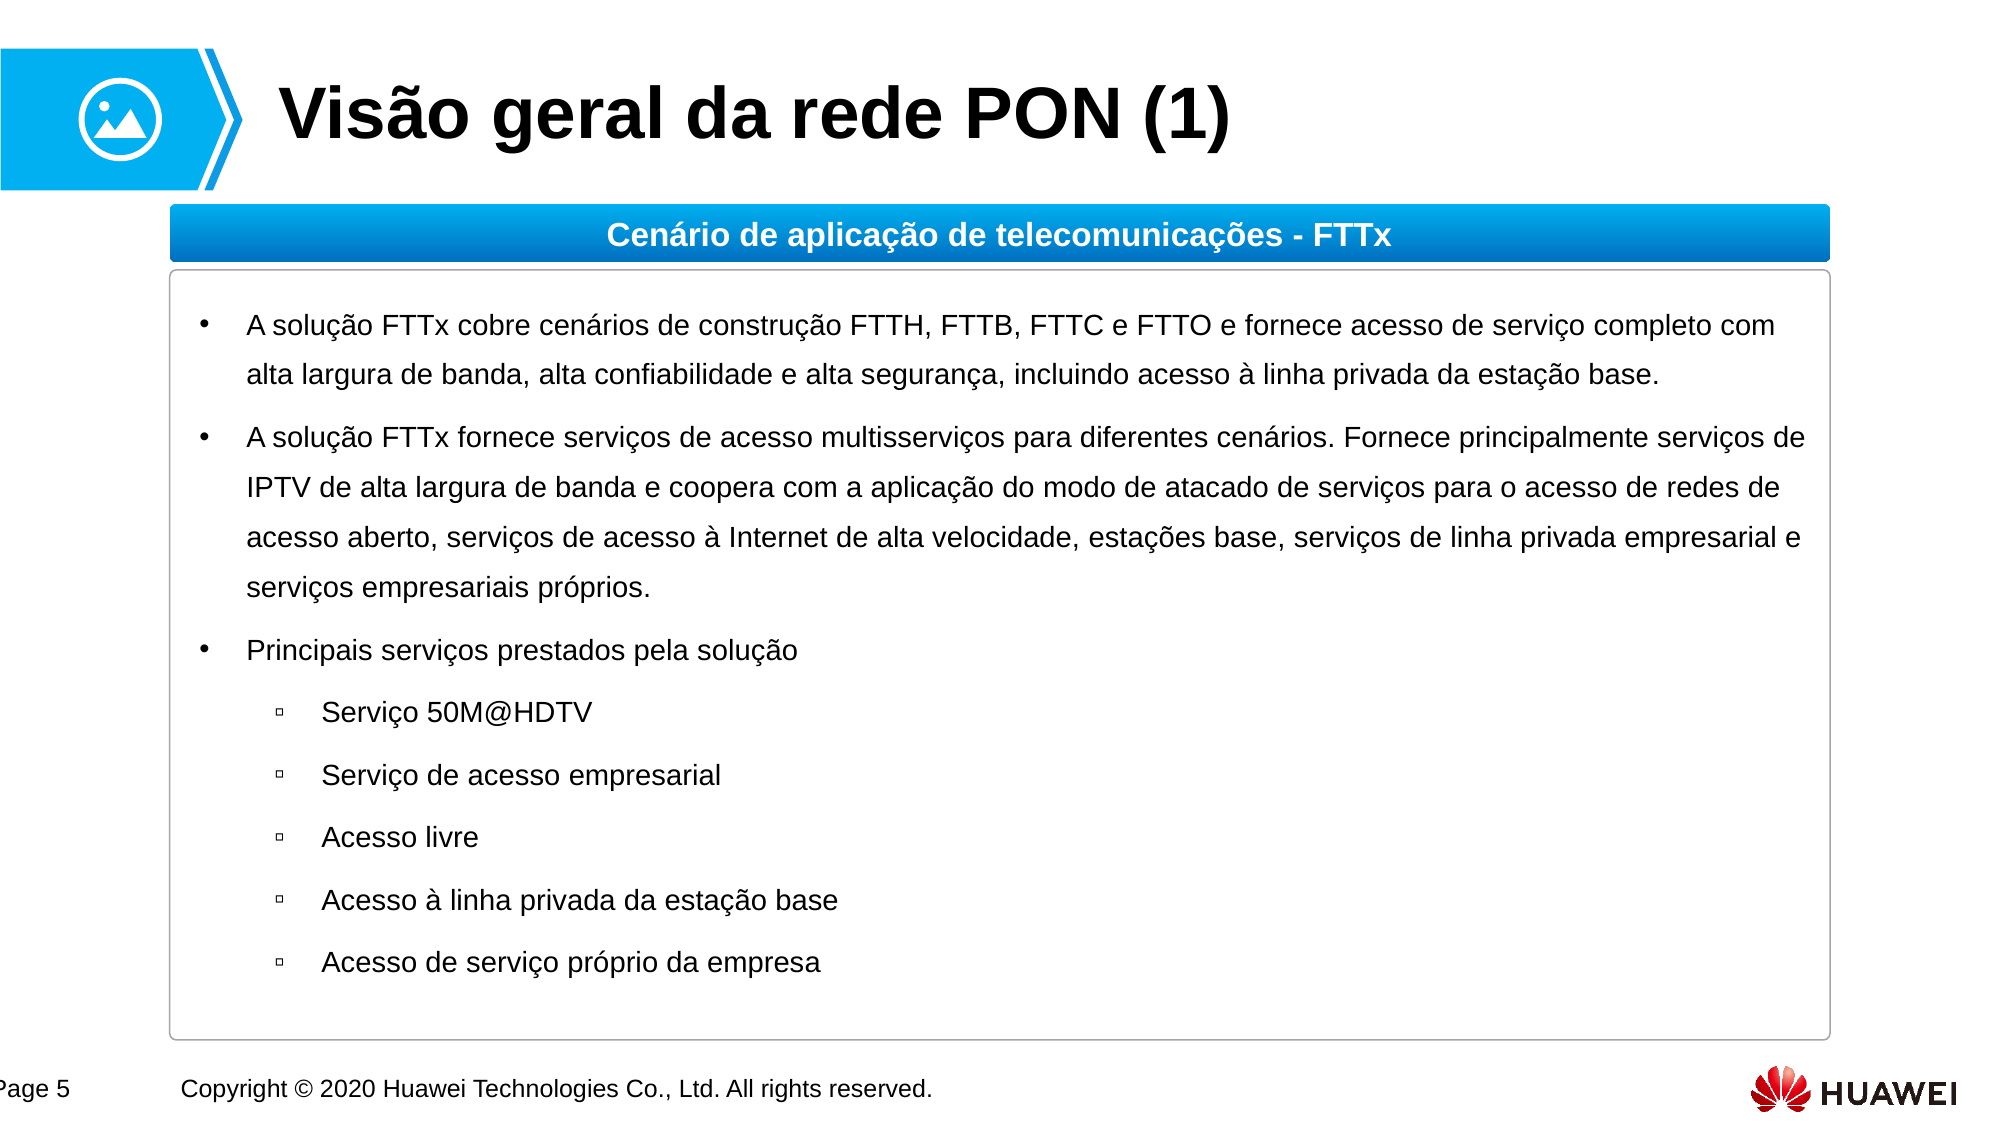

# Visão geral da rede PON (1)
Cenário de aplicação de telecomunicações - FTTx

A solução FTTx cobre cenários de construção FTTH, FTTB, FTTC e FTTO e fornece acesso de serviço completo com alta largura de banda, alta confiabilidade e alta segurança, incluindo acesso à linha privada da estação base.
A solução FTTx fornece serviços de acesso multisserviços para diferentes cenários. Fornece principalmente serviços de IPTV de alta largura de banda e coopera com a aplicação do modo de atacado de serviços para o acesso de redes de acesso aberto, serviços de acesso à Internet de alta velocidade, estações base, serviços de linha privada empresarial e serviços empresariais próprios.
Principais serviços prestados pela solução
Serviço 50M@HDTV
Serviço de acesso empresarial
Acesso livre
Acesso à linha privada da estação base
Acesso de serviço próprio da empresa